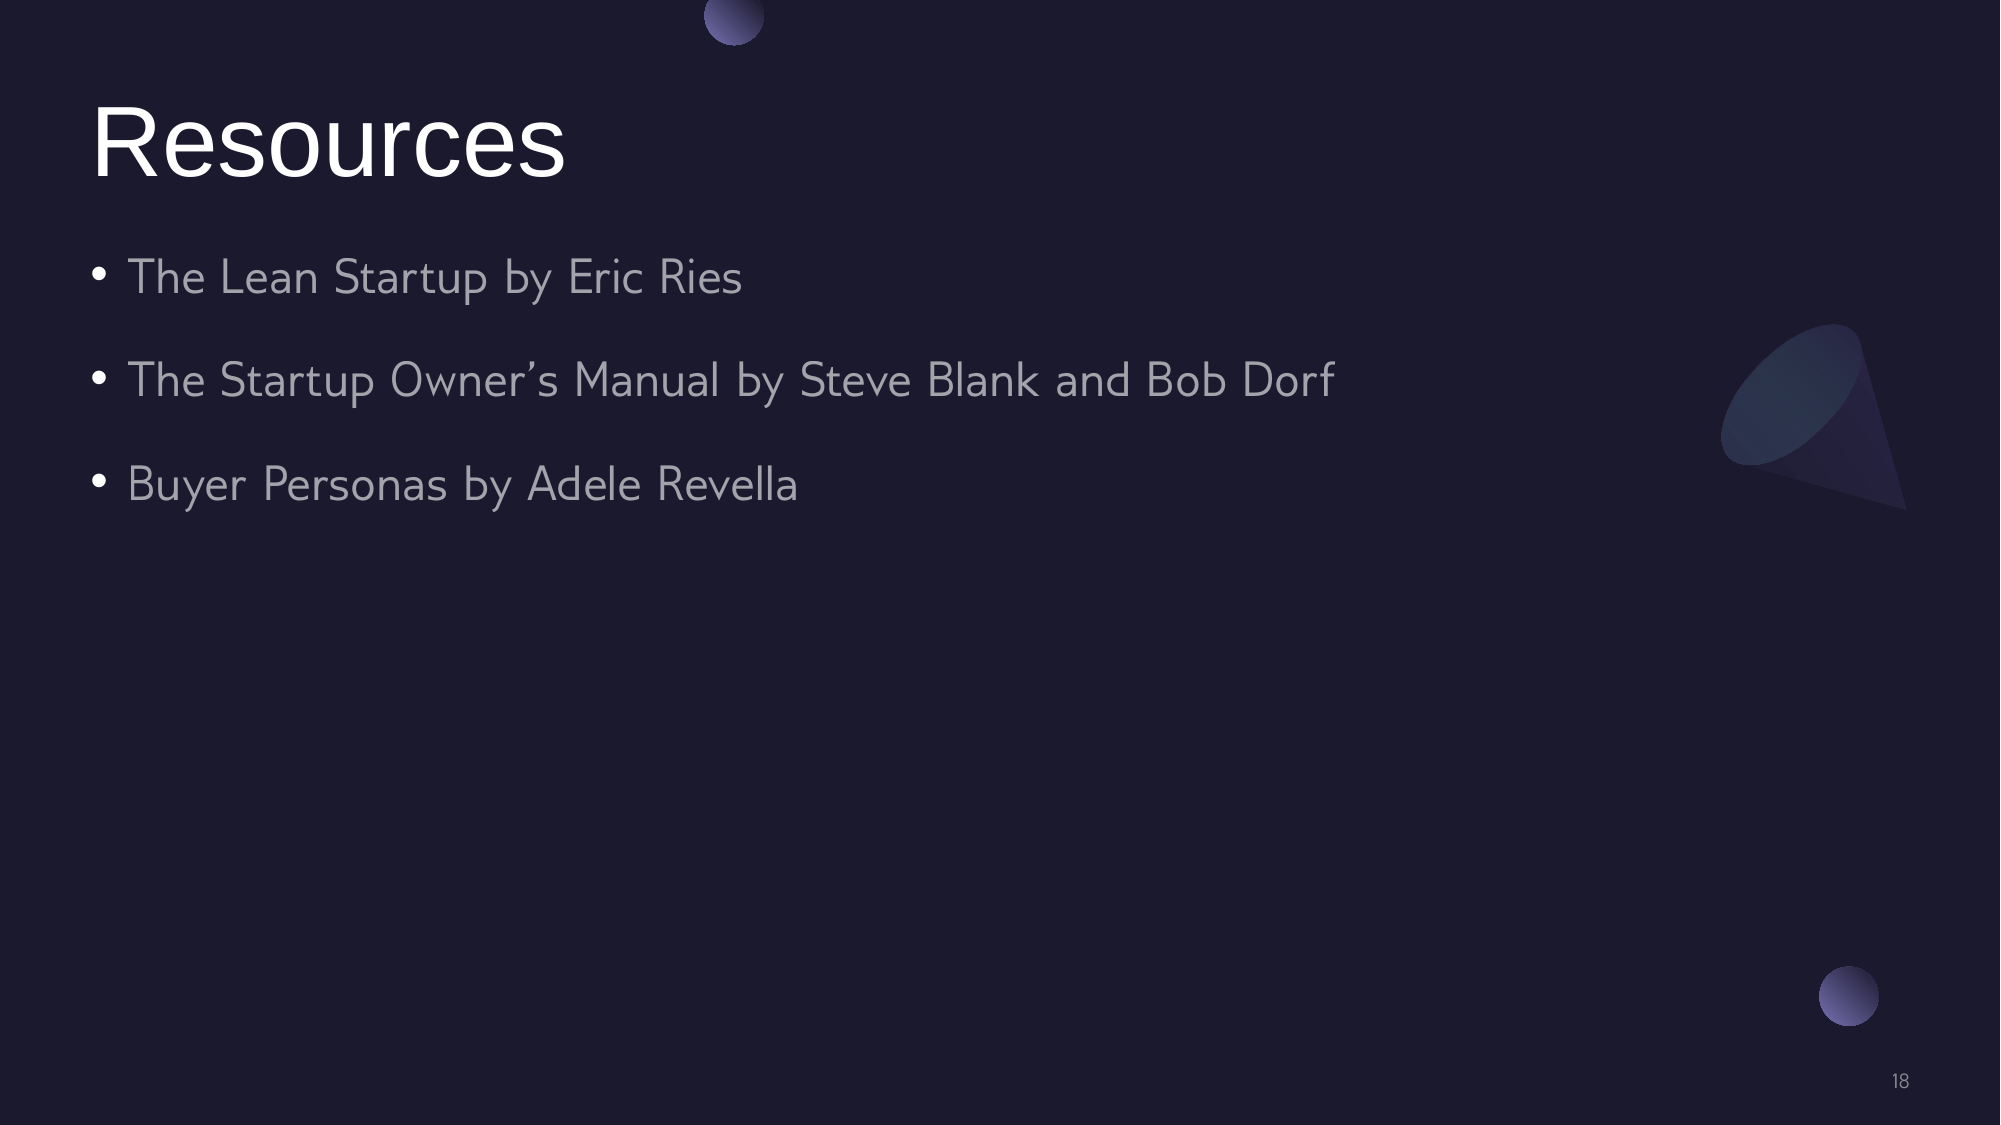

# Resources
The Lean Startup by Eric Ries
The Startup Owner’s Manual by Steve Blank and Bob Dorf
Buyer Personas by Adele Revella

18